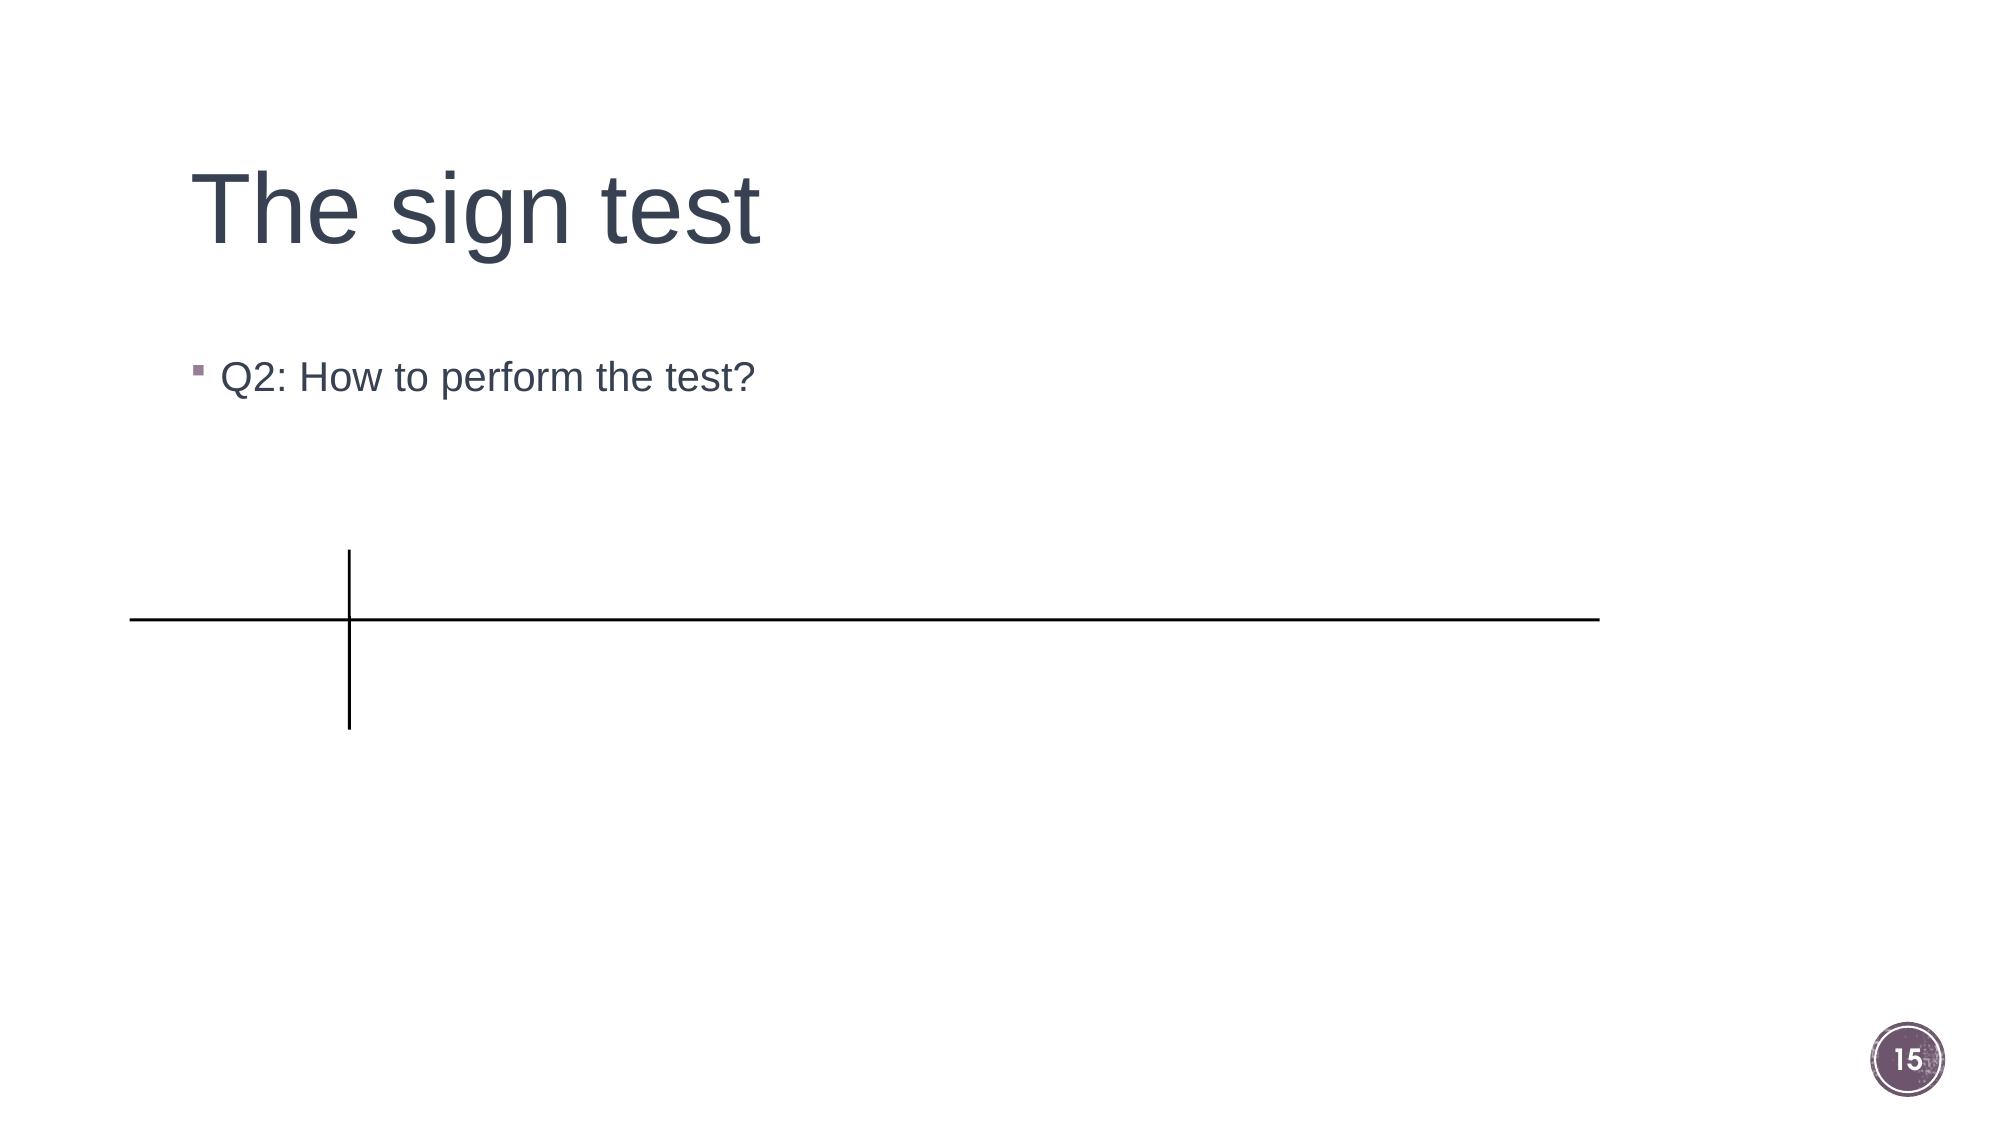

# The sign test
Q2: How to perform the test?

15